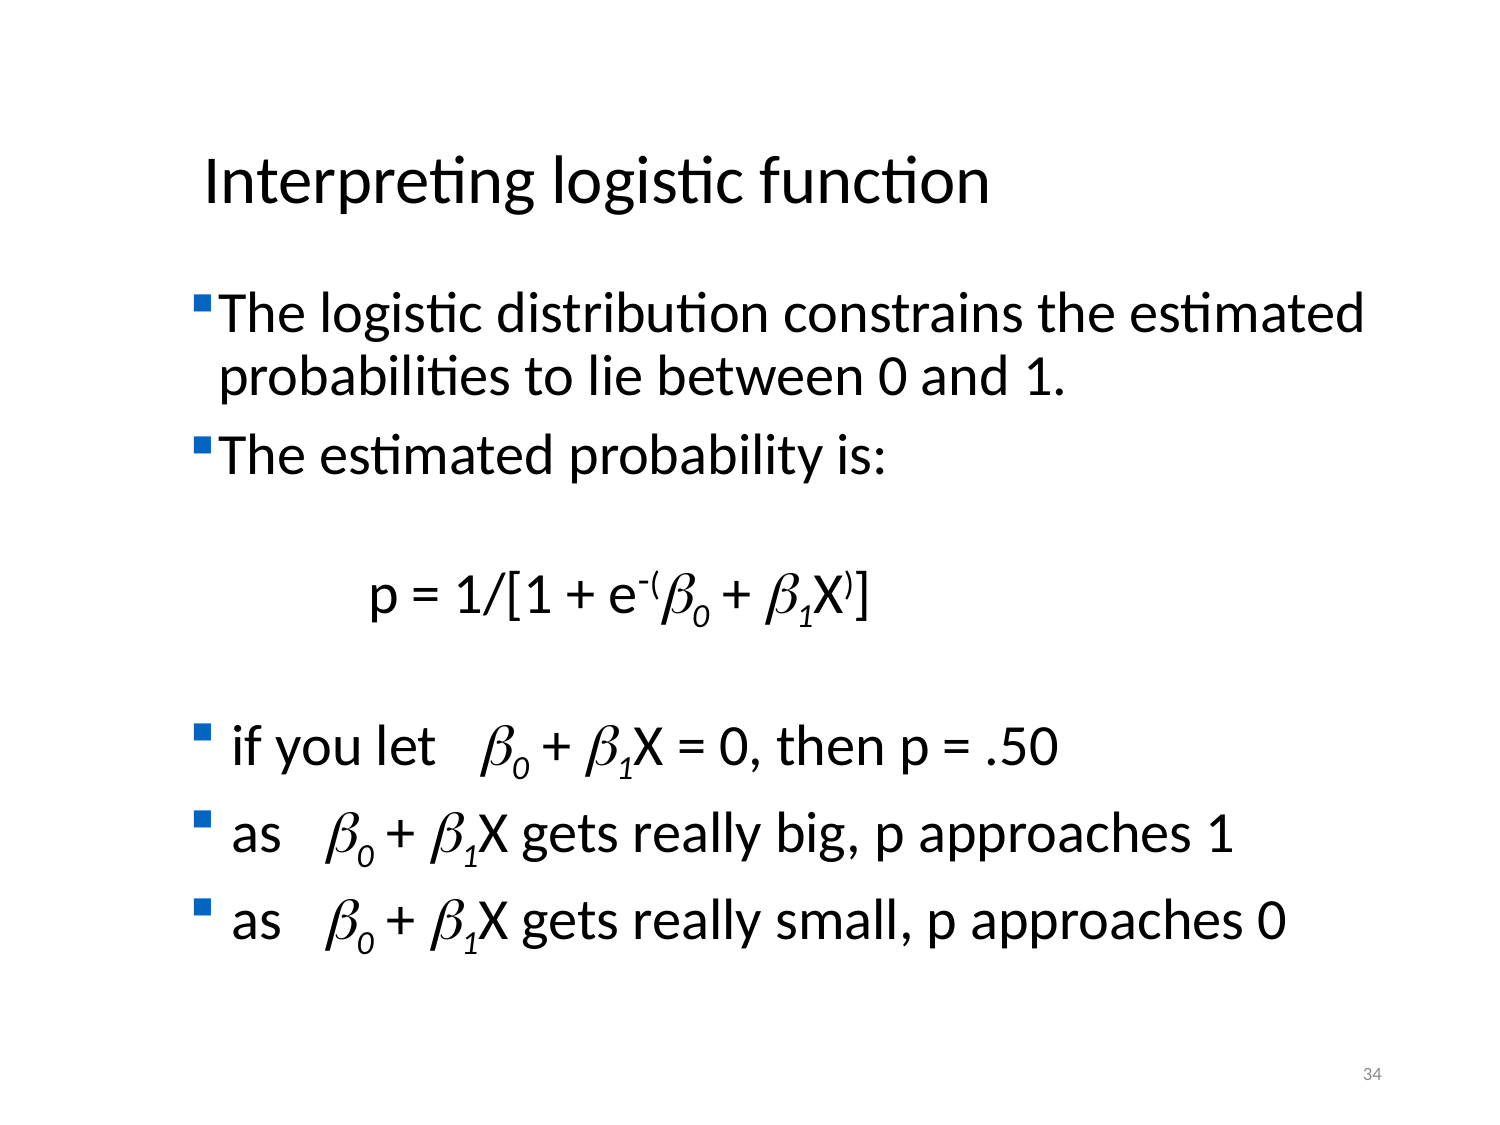

# Interpreting logistic function
The logistic distribution constrains the estimated probabilities to lie between 0 and 1.
The estimated probability is:
	p = 1/[1 + e-(β0 + β1X)]
 if you let  β0 + β1X = 0, then p = .50
 as  β0 + β1X gets really big, p approaches 1
 as  β0 + β1X gets really small, p approaches 0
34